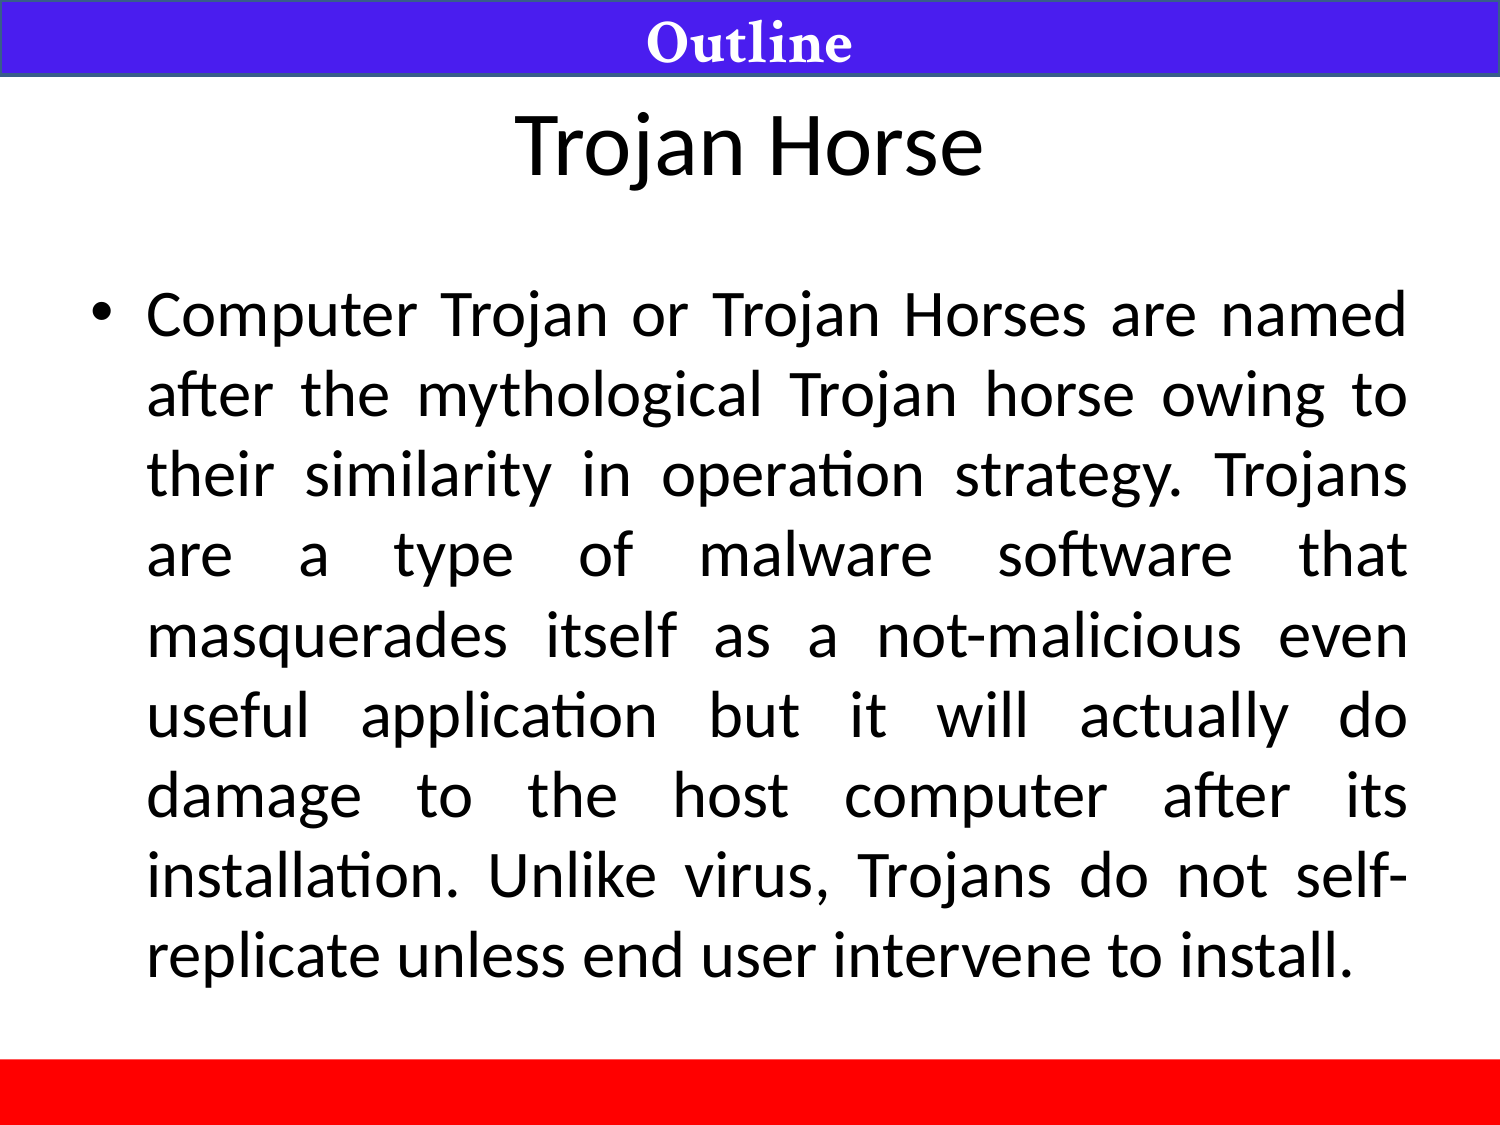

Outline
# Trojan Horse
Computer Trojan or Trojan Horses are named after the mythological Trojan horse owing to their similarity in operation strategy. Trojans are a type of malware software that masquerades itself as a not-malicious even useful application but it will actually do damage to the host computer after its installation. Unlike virus, Trojans do not self-replicate unless end user intervene to install.